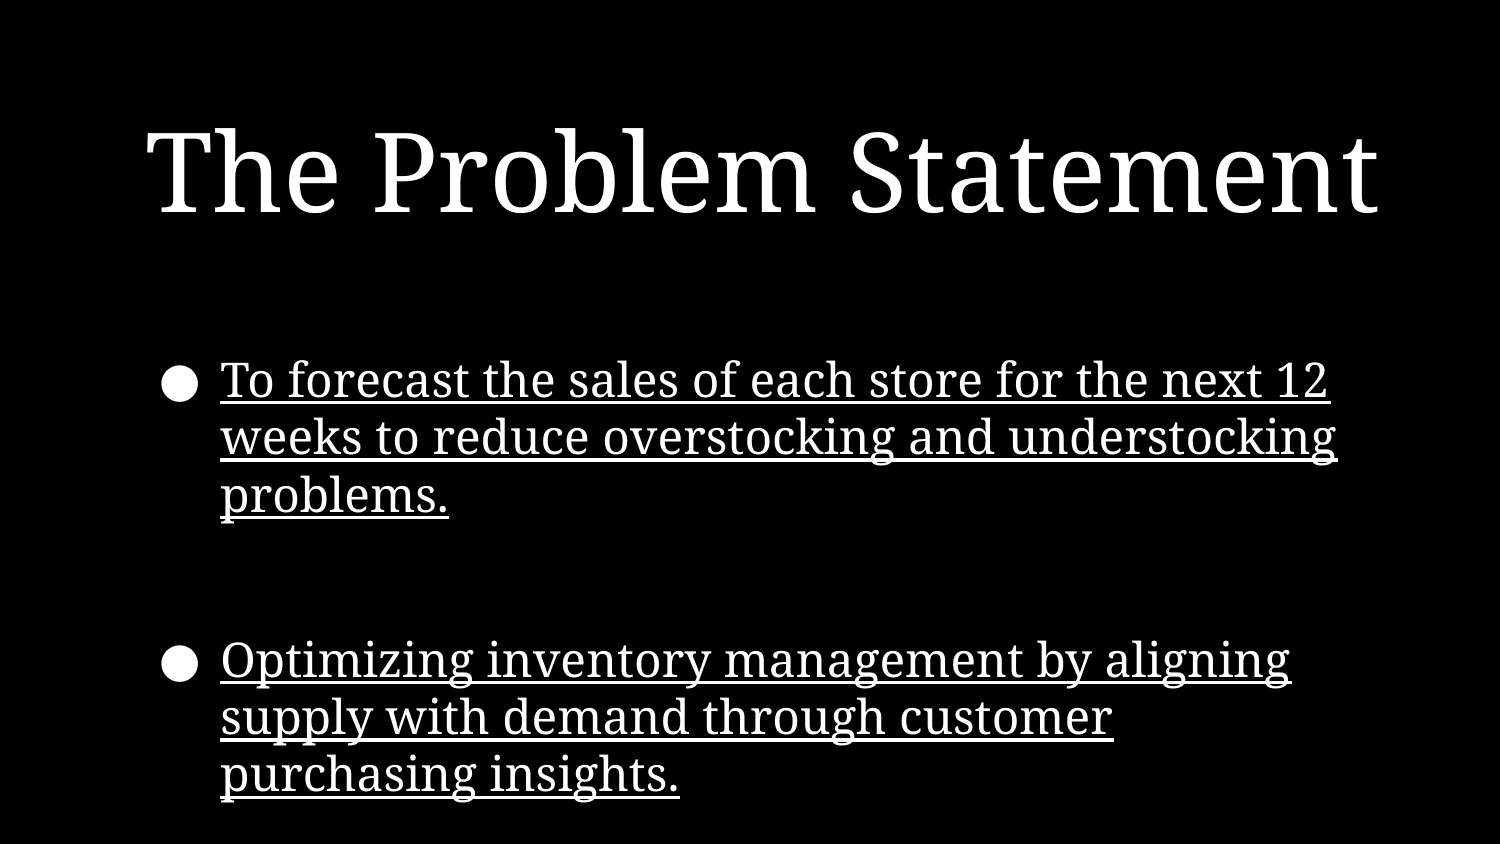

The Problem Statement
To forecast the sales of each store for the next 12 weeks to reduce overstocking and understocking problems.

Optimizing inventory management by aligning supply with demand through customer purchasing insights.